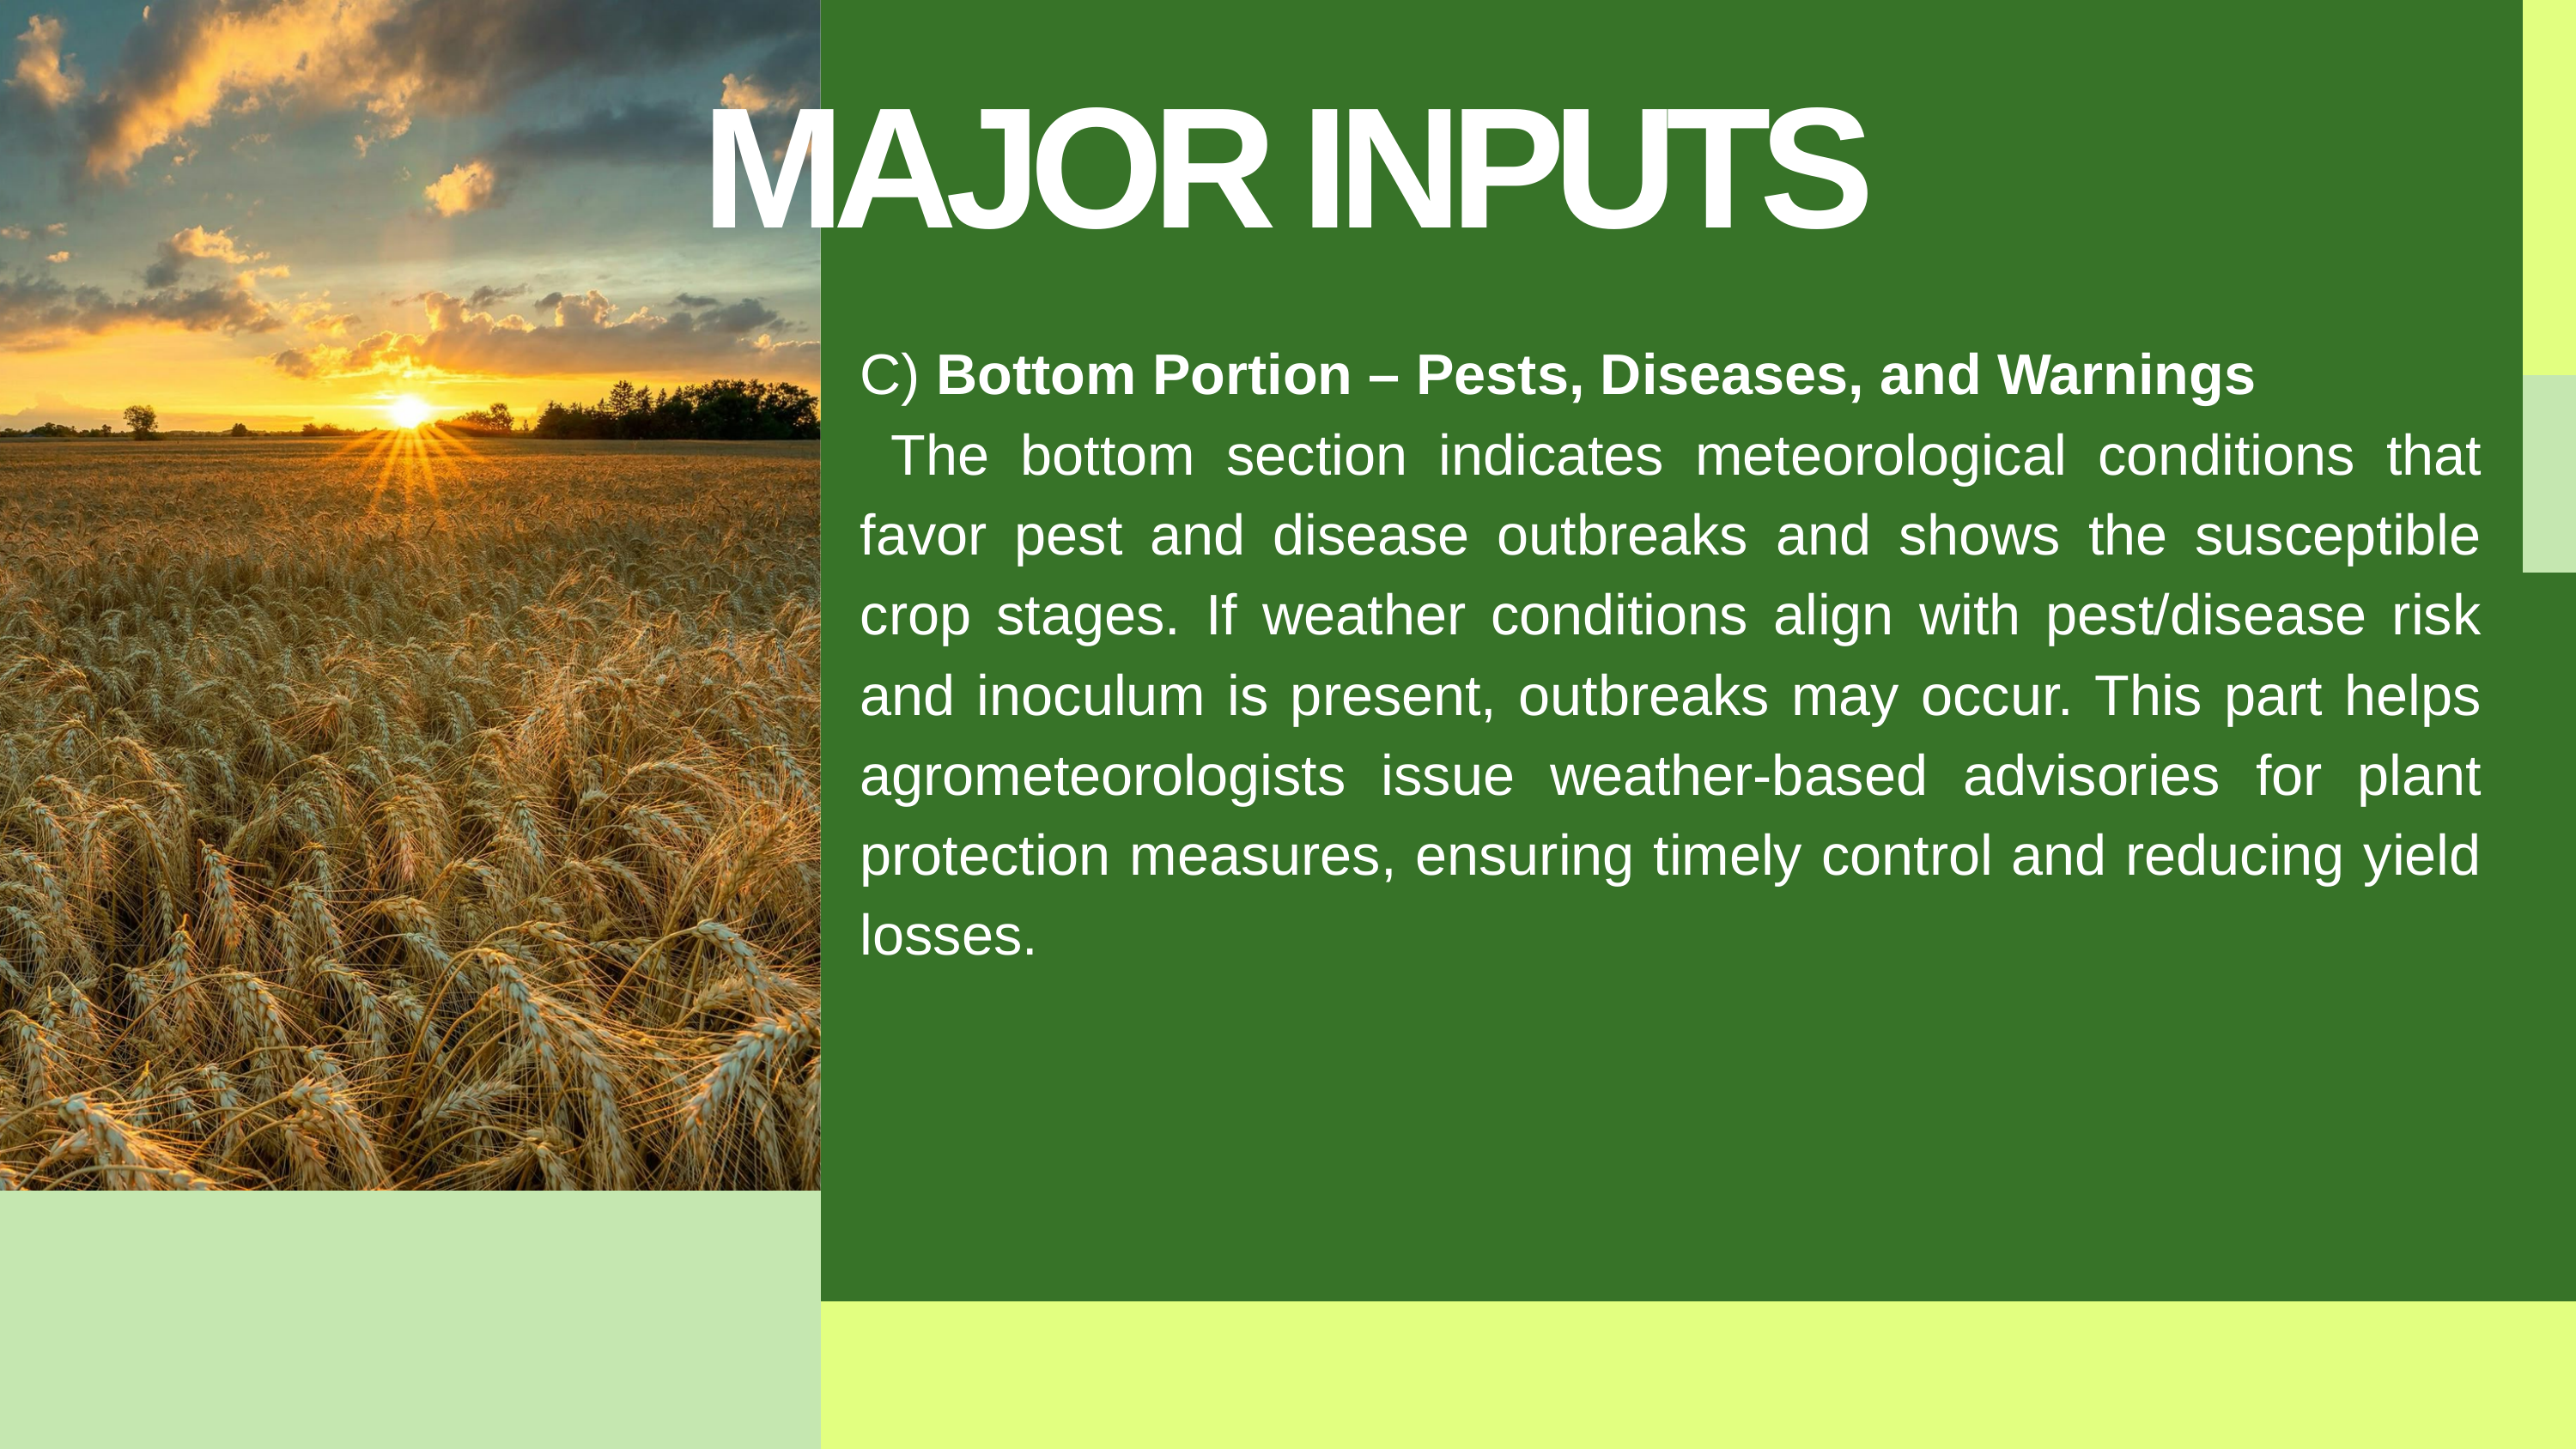

MAJOR INPUTS
C) Bottom Portion – Pests, Diseases, and Warnings
 The bottom section indicates meteorological conditions that favor pest and disease outbreaks and shows the susceptible crop stages. If weather conditions align with pest/disease risk and inoculum is present, outbreaks may occur. This part helps agrometeorologists issue weather-based advisories for plant protection measures, ensuring timely control and reducing yield losses.